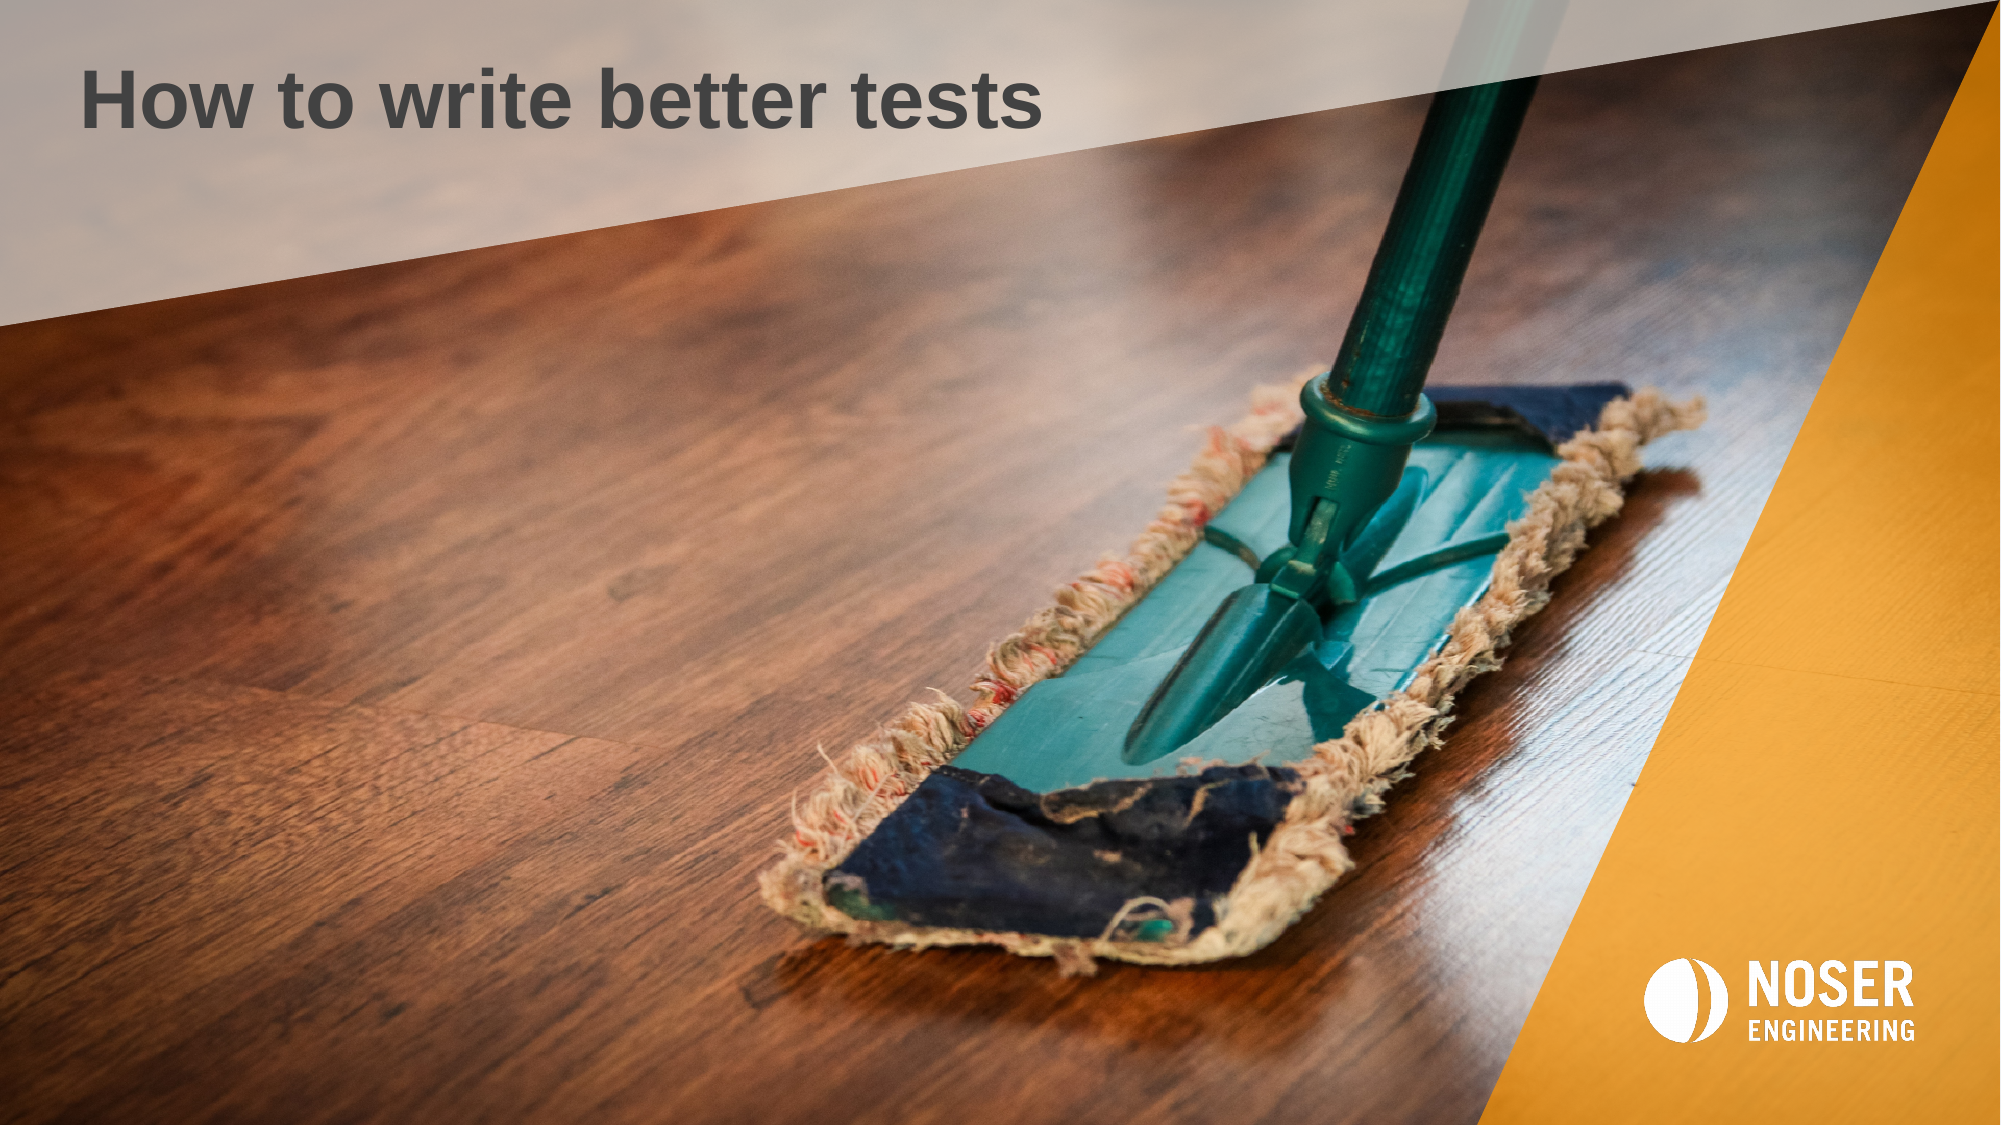

# How to write better tests
12
19.11.2021
WE KNOW HOW.